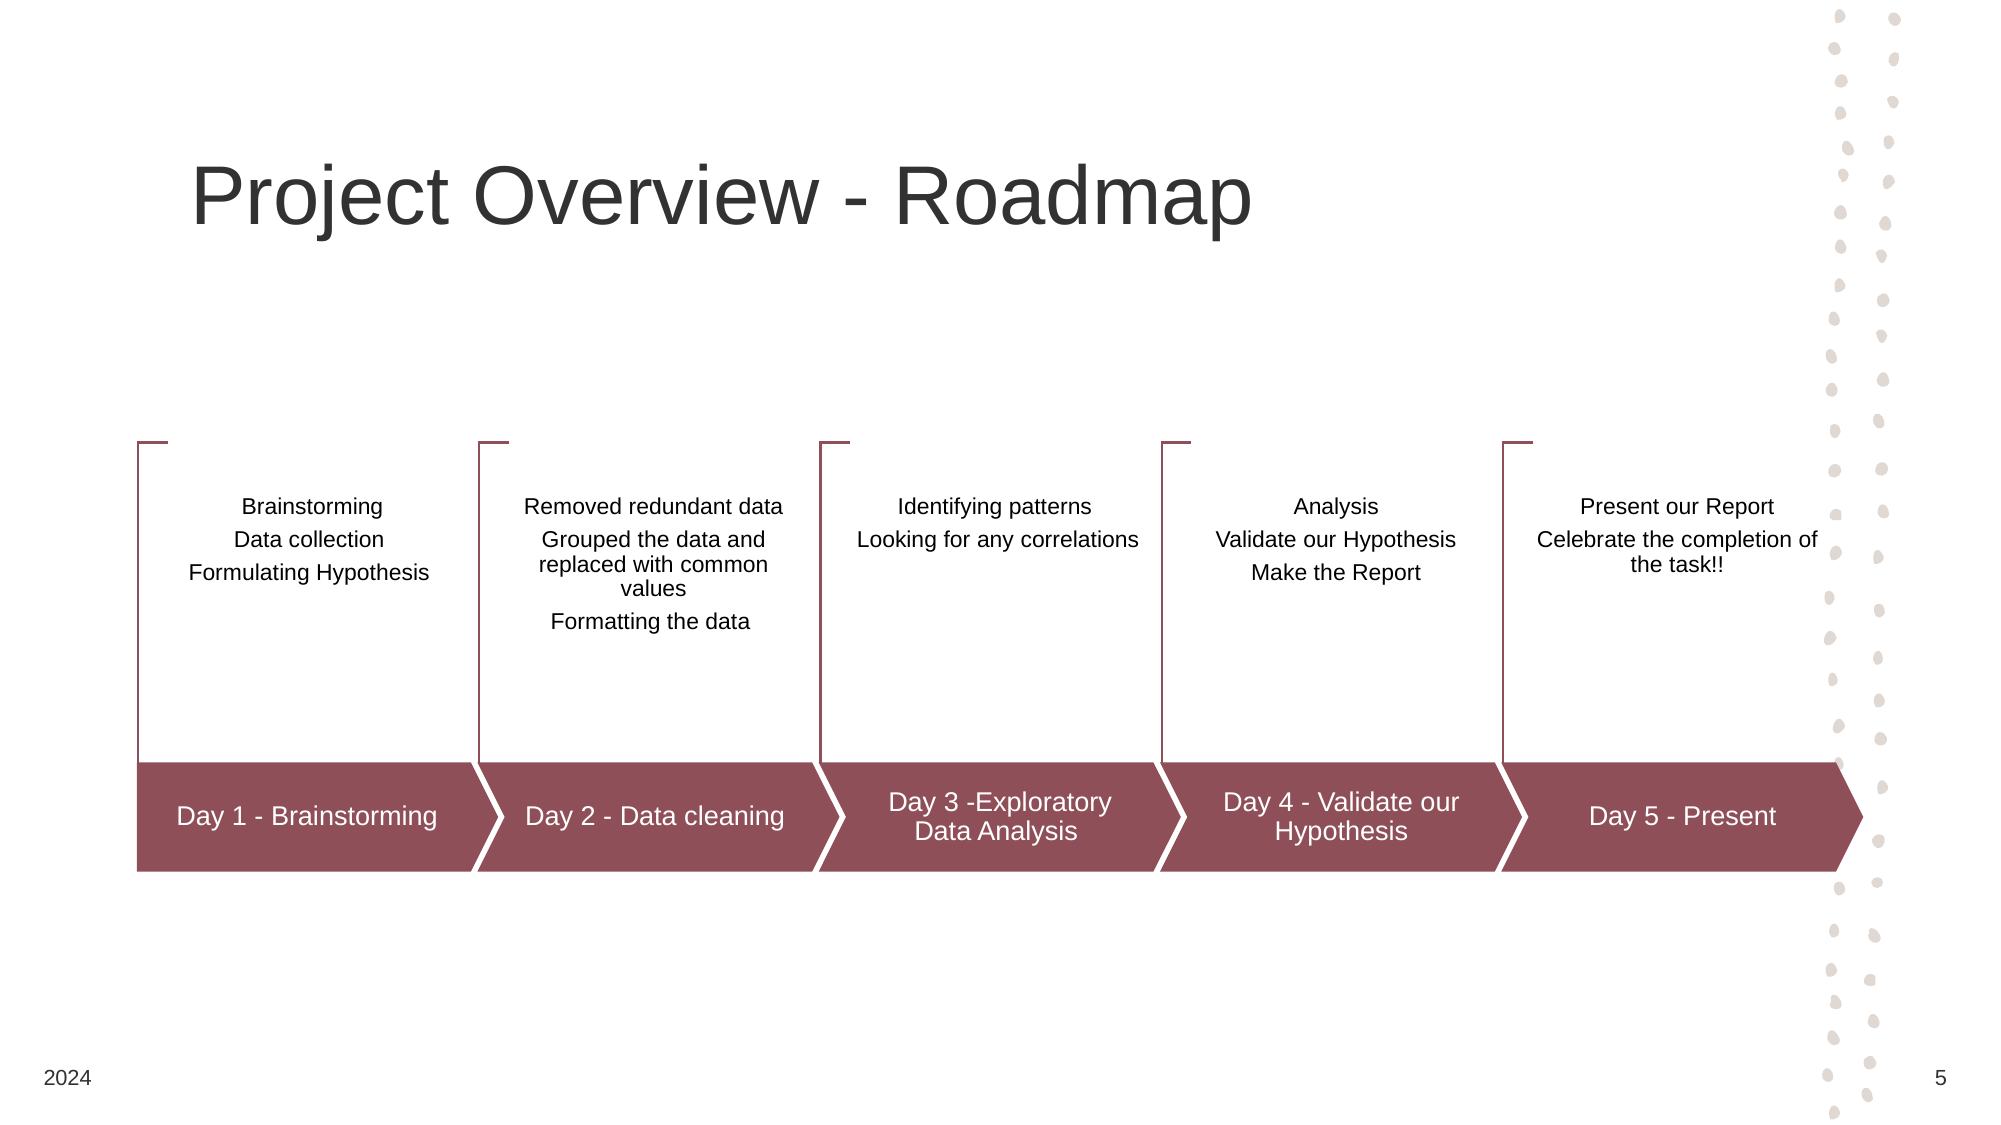

# Project Overview - Roadmap
Day 1 - Brainstorming

Brainstorming
Data collection
Formulating Hypothesis
Day 2 - Data cleaning

Removed redundant data
Grouped the data and replaced with common values
Formatting the data
Day 3 -Exploratory Data Analysis

Identifying patterns
 Looking for any correlations

Day 4 - Validate our Hypothesis

Analysis
Validate our Hypothesis
Make the Report
Day 5 - Present

Present our Report
Celebrate the completion of the task!!
2024
5